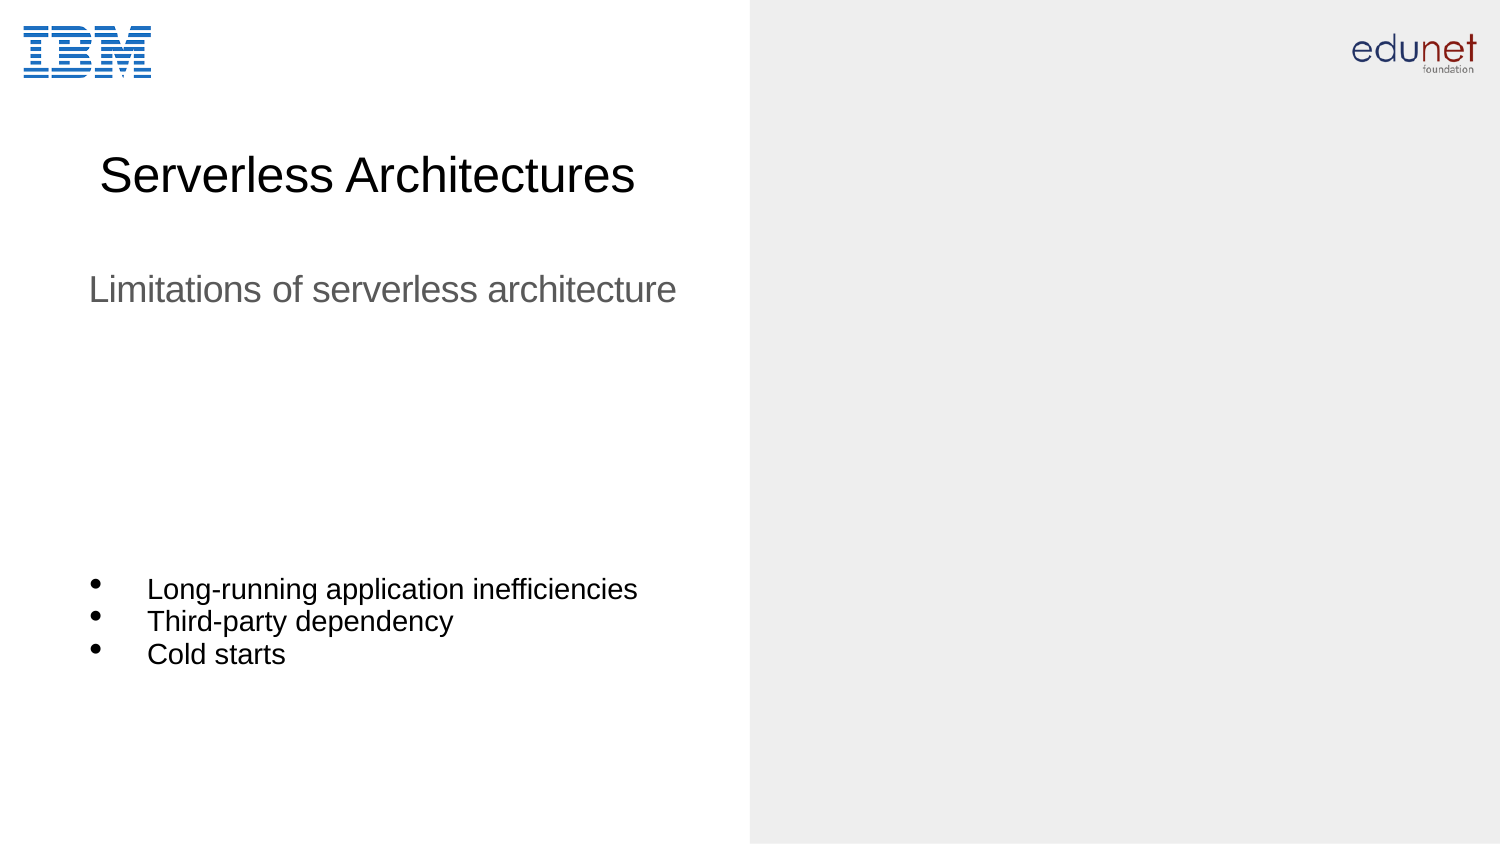

# Serverless Architectures
Limitations of serverless architecture

Long-running application inefficiencies
Third-party dependency
Cold starts